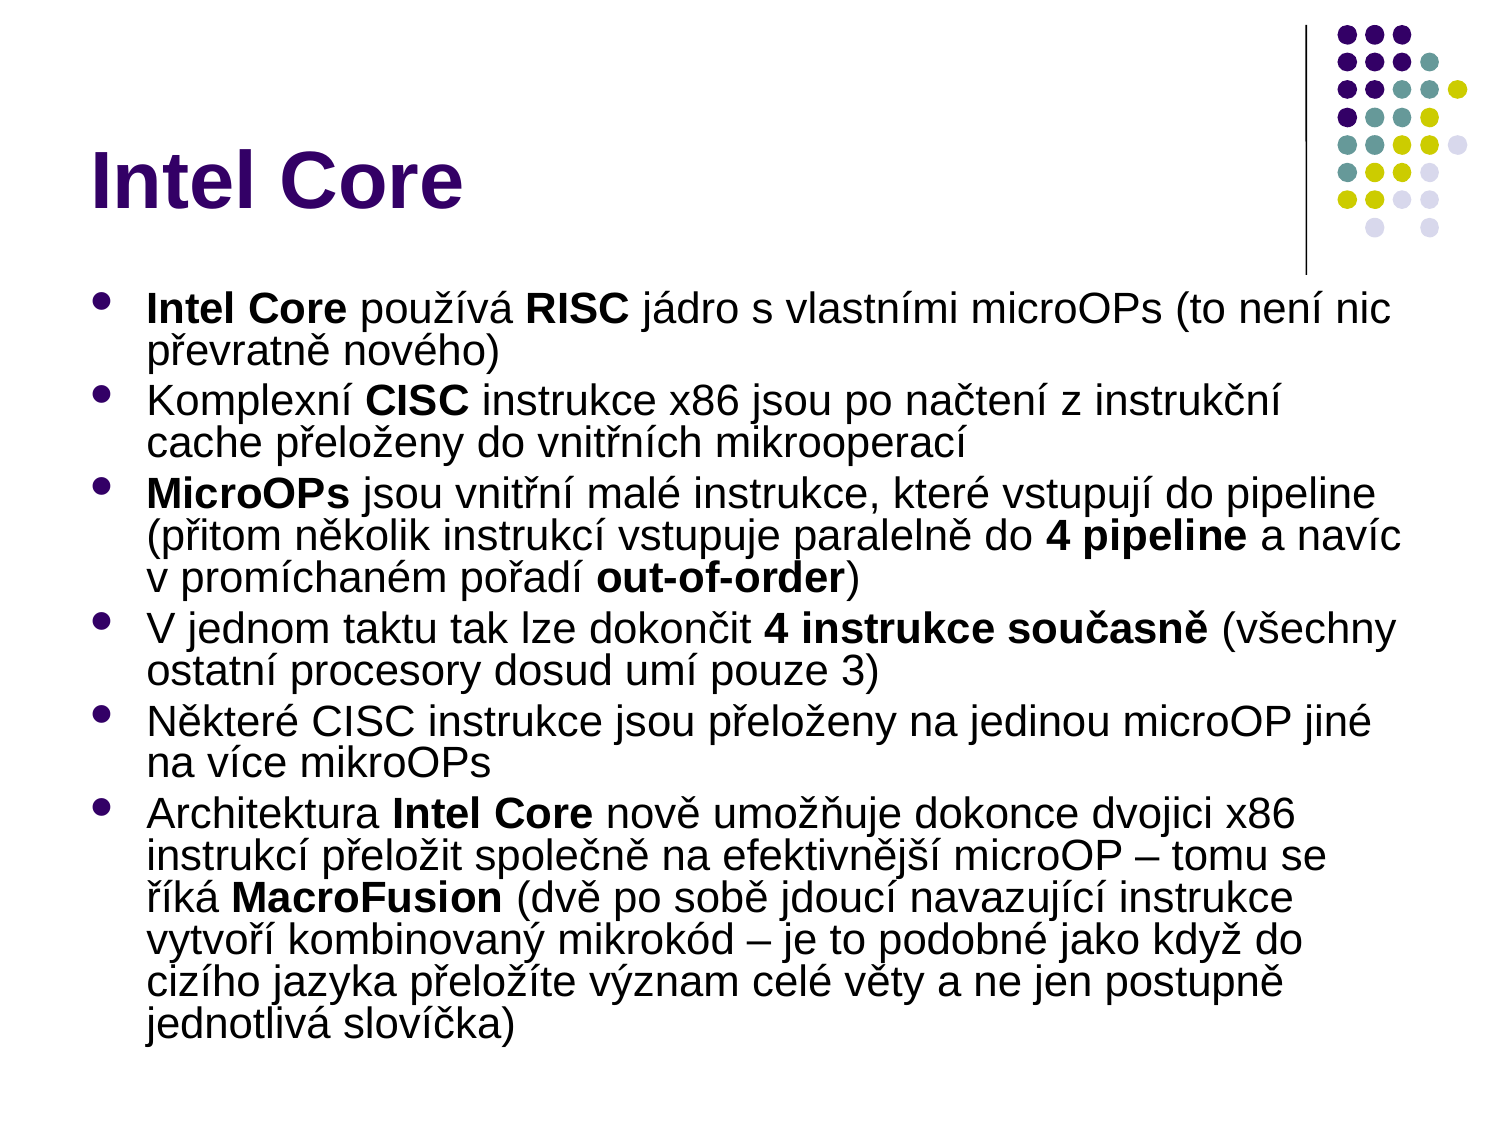

# Intel Core
Intel Core používá RISC jádro s vlastními microOPs (to není nic převratně nového)
Komplexní CISC instrukce x86 jsou po načtení z instrukční cache přeloženy do vnitřních mikrooperací
MicroOPs jsou vnitřní malé instrukce, které vstupují do pipeline (přitom několik instrukcí vstupuje paralelně do 4 pipeline a navíc v promíchaném pořadí out-of-order)
V jednom taktu tak lze dokončit 4 instrukce současně (všechny ostatní procesory dosud umí pouze 3)
Některé CISC instrukce jsou přeloženy na jedinou microOP jiné na více mikroOPs
Architektura Intel Core nově umožňuje dokonce dvojici x86 instrukcí přeložit společně na efektivnější microOP – tomu se říká MacroFusion (dvě po sobě jdoucí navazující instrukce vytvoří kombinovaný mikrokód – je to podobné jako když do cizího jazyka přeložíte význam celé věty a ne jen postupně jednotlivá slovíčka)